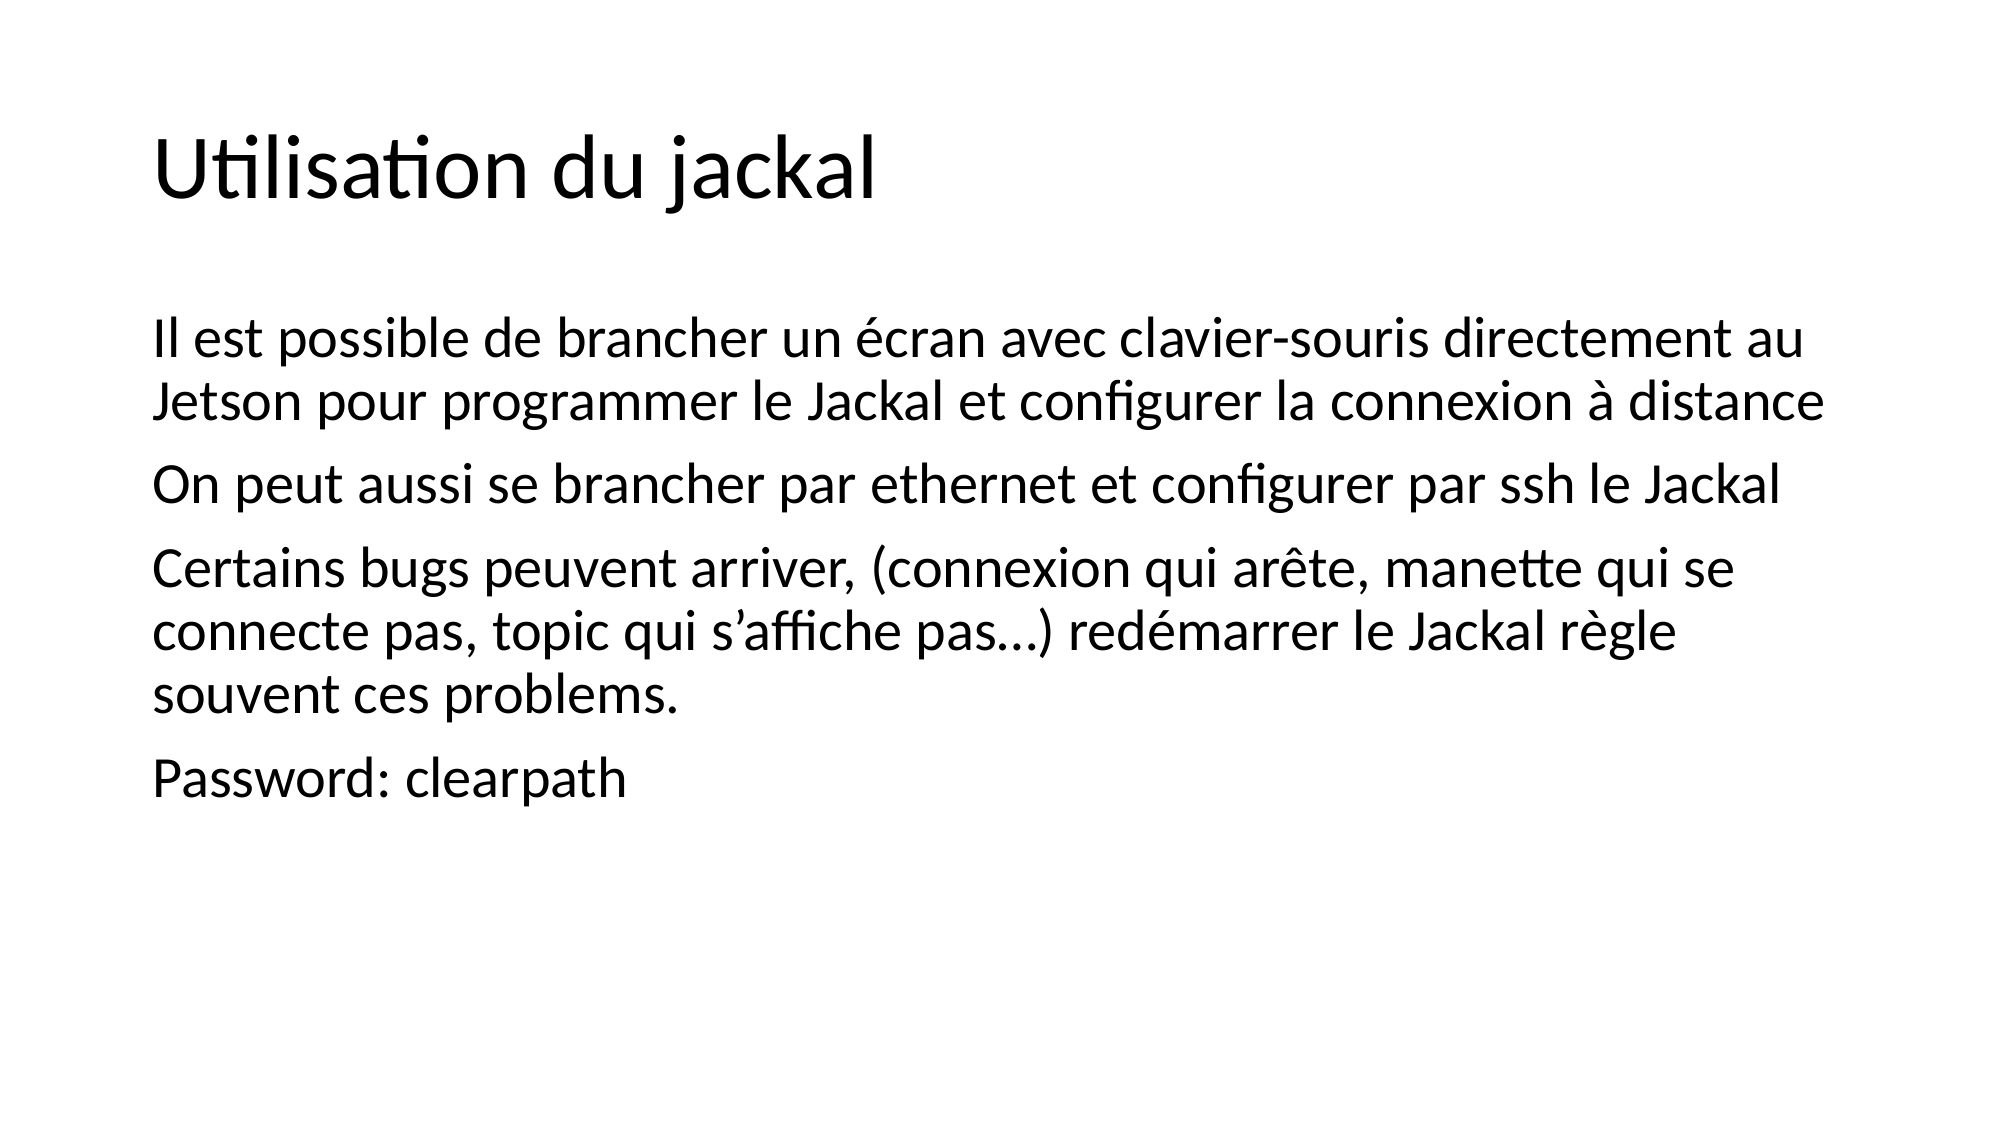

# Utilisation du jackal
Il est possible de brancher un écran avec clavier-souris directement au Jetson pour programmer le Jackal et configurer la connexion à distance
On peut aussi se brancher par ethernet et configurer par ssh le Jackal
Certains bugs peuvent arriver, (connexion qui arête, manette qui se connecte pas, topic qui s’affiche pas…) redémarrer le Jackal règle souvent ces problems.
Password: clearpath